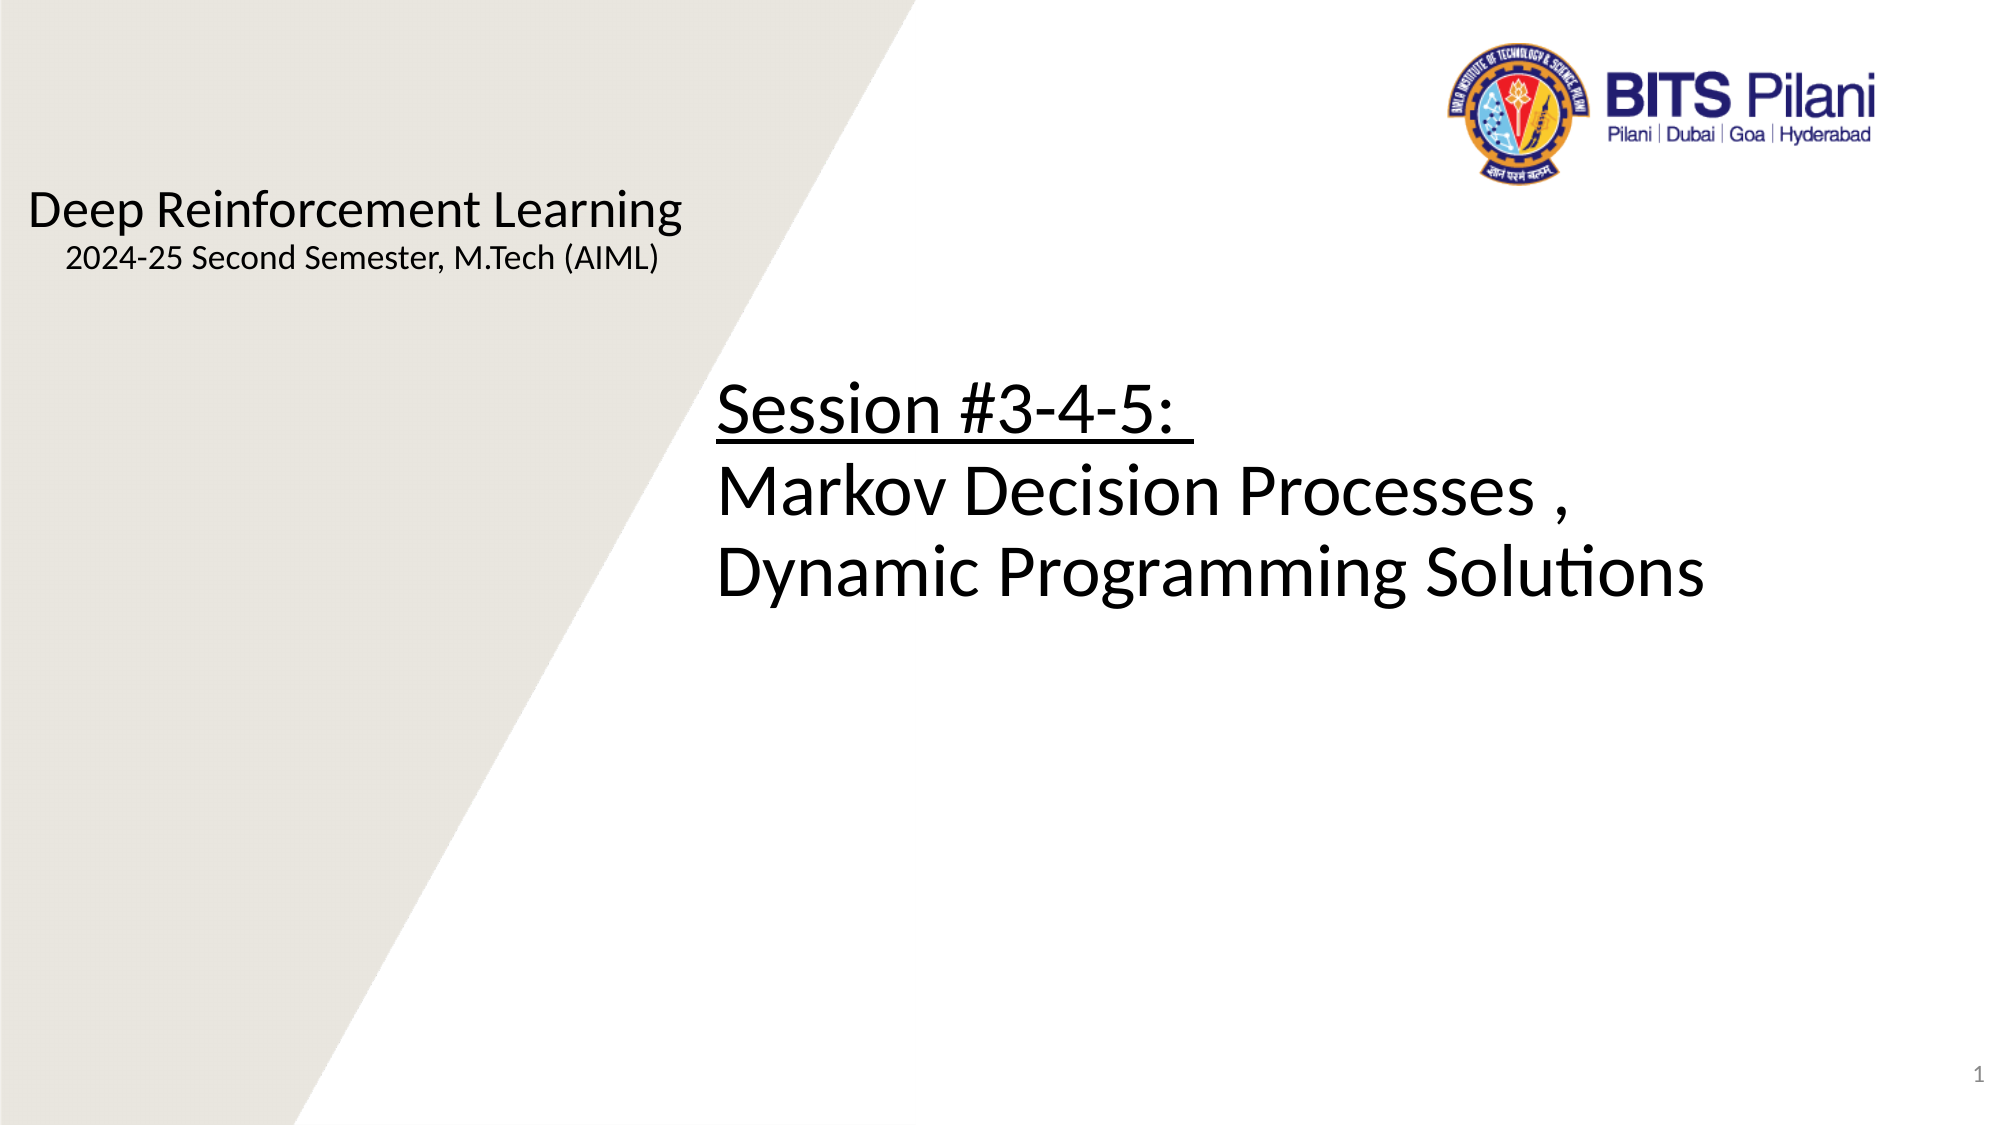

# Session #3-4-5:
Markov Decision Processes ,
Dynamic Programming Solutions
1